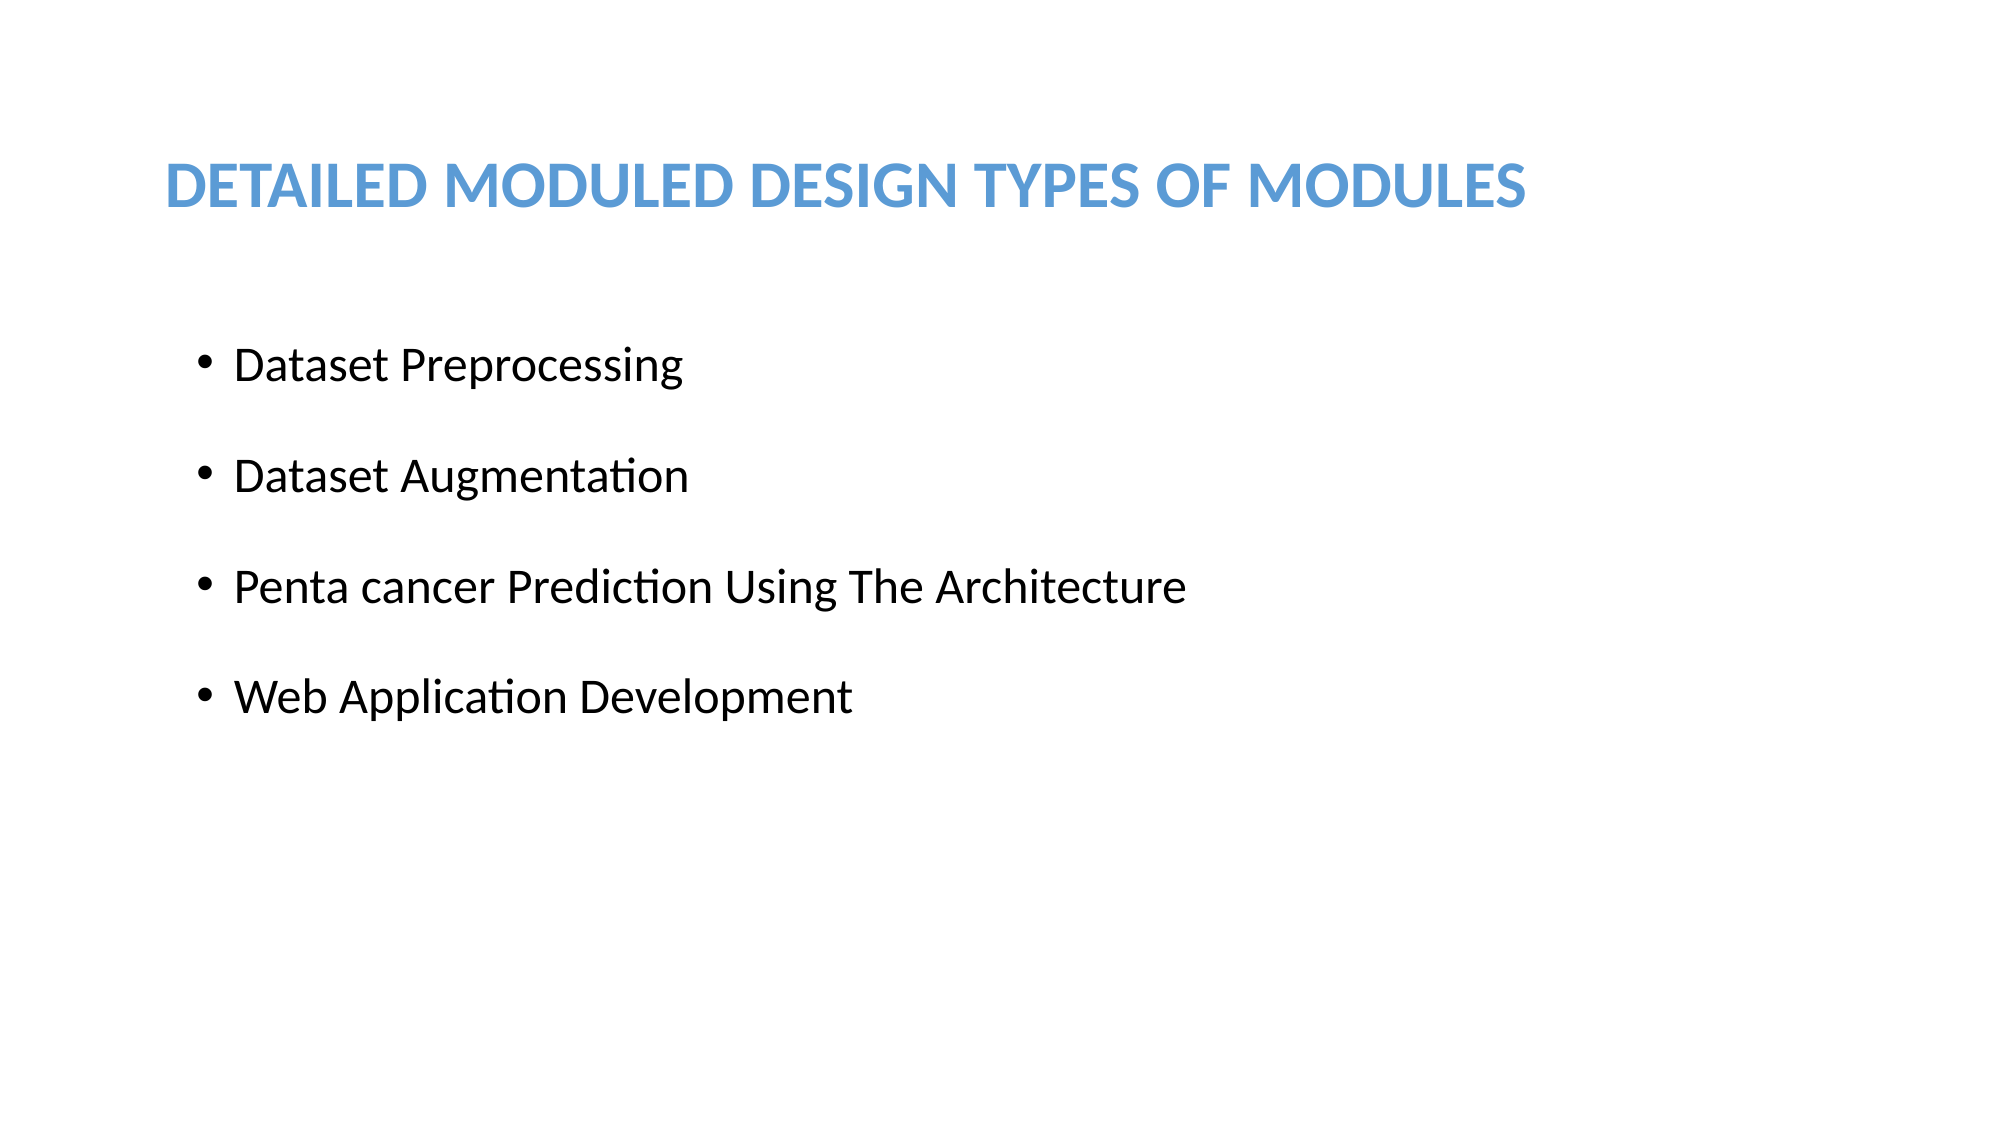

DETAILED MODULED DESIGN TYPES OF MODULES
Dataset Preprocessing
Dataset Augmentation
Penta cancer Prediction Using The Architecture
Web Application Development